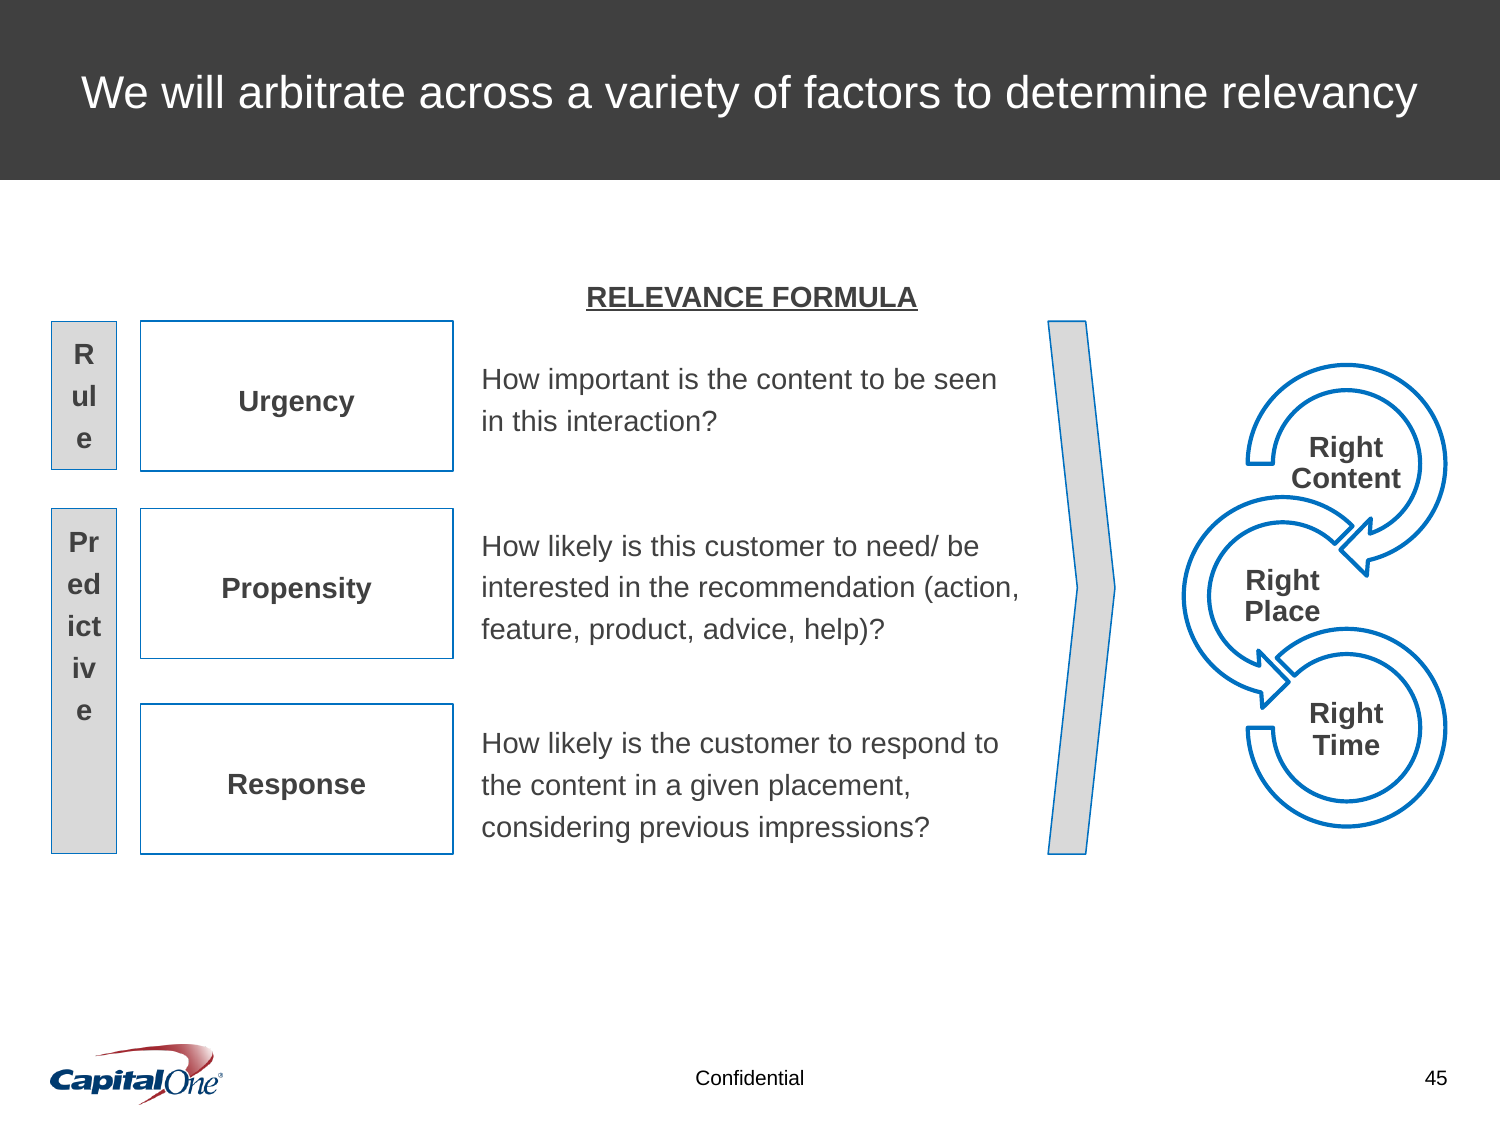

We will arbitrate across a variety of factors to determine relevancy
RELEVANCE FORMULA
Rule

Urgency
How important is the content to be seen in this interaction?
Right Content
Right Place
Right Time
Predictive
Propensity
How likely is this customer to need/ be interested in the recommendation (action, feature, product, advice, help)?
Response
How likely is the customer to respond to the content in a given placement, considering previous impressions?